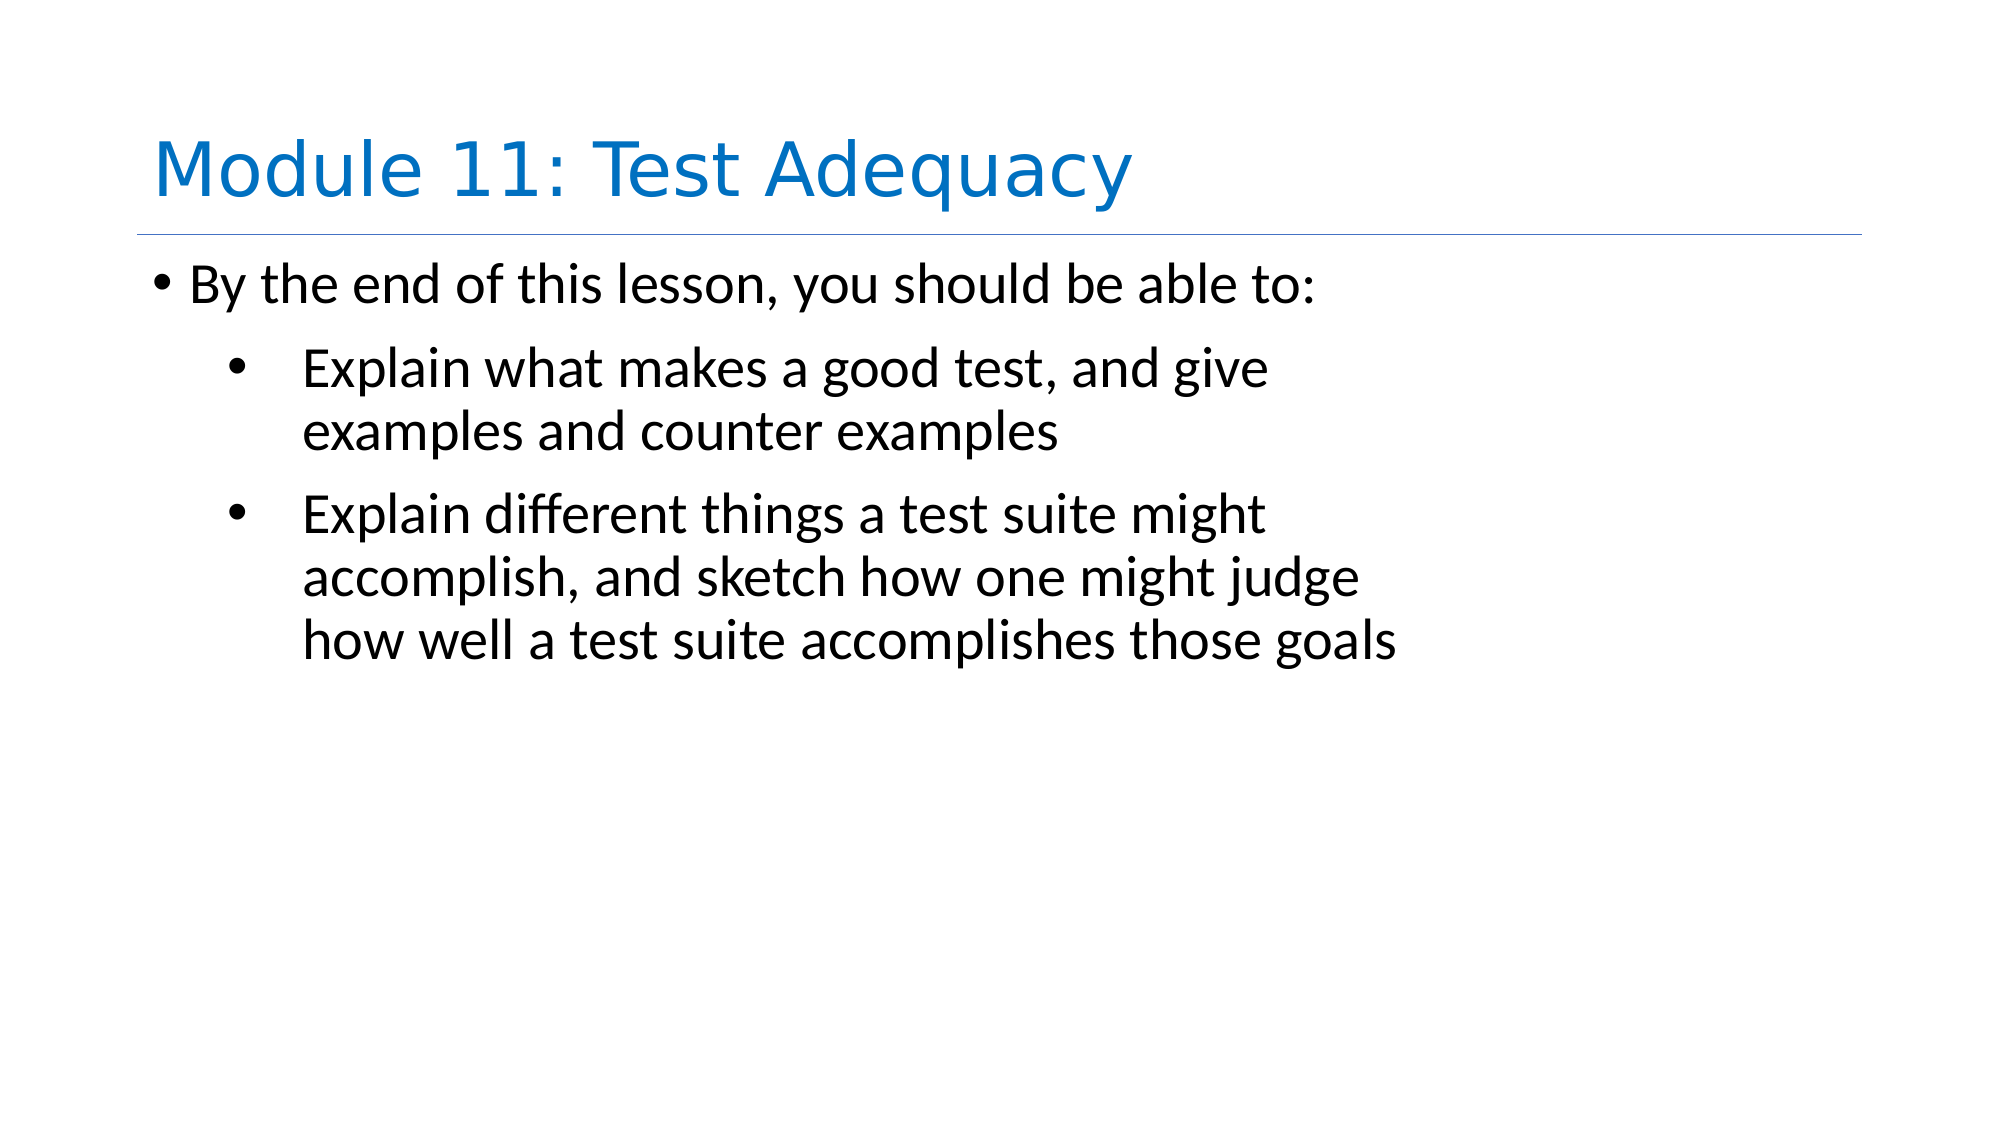

# Module 11: Test Adequacy
By the end of this lesson, you should be able to:
Explain what makes a good test, and give examples and counter examples
Explain different things a test suite might accomplish, and sketch how one might judge how well a test suite accomplishes those goals